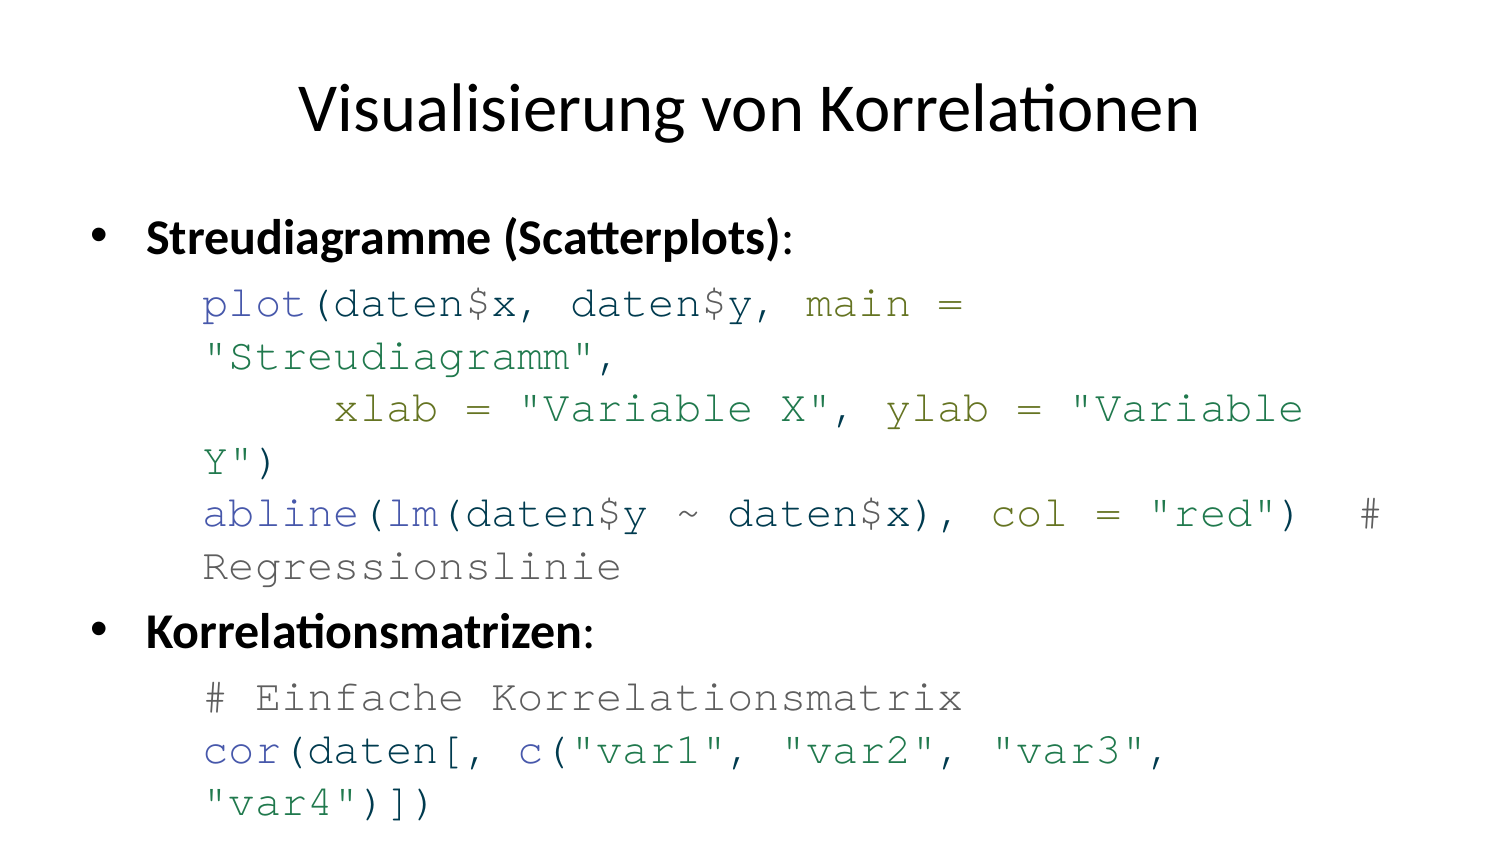

# Visualisierung von Korrelationen
Streudiagramme (Scatterplots):
plot(daten$x, daten$y, main = "Streudiagramm",
     xlab = "Variable X", ylab = "Variable Y")
abline(lm(daten$y ~ daten$x), col = "red")  # Regressionslinie
Korrelationsmatrizen:
# Einfache Korrelationsmatrix cor(daten[, c("var1", "var2", "var3", "var4")]) # Visualisierung mit corrplot library(corrplot) corrplot(cor(daten[, c("var1", "var2", "var3", "var4")]), method = "circle", type = "upper", addCoef.col = "black", number.cex = 0.7)